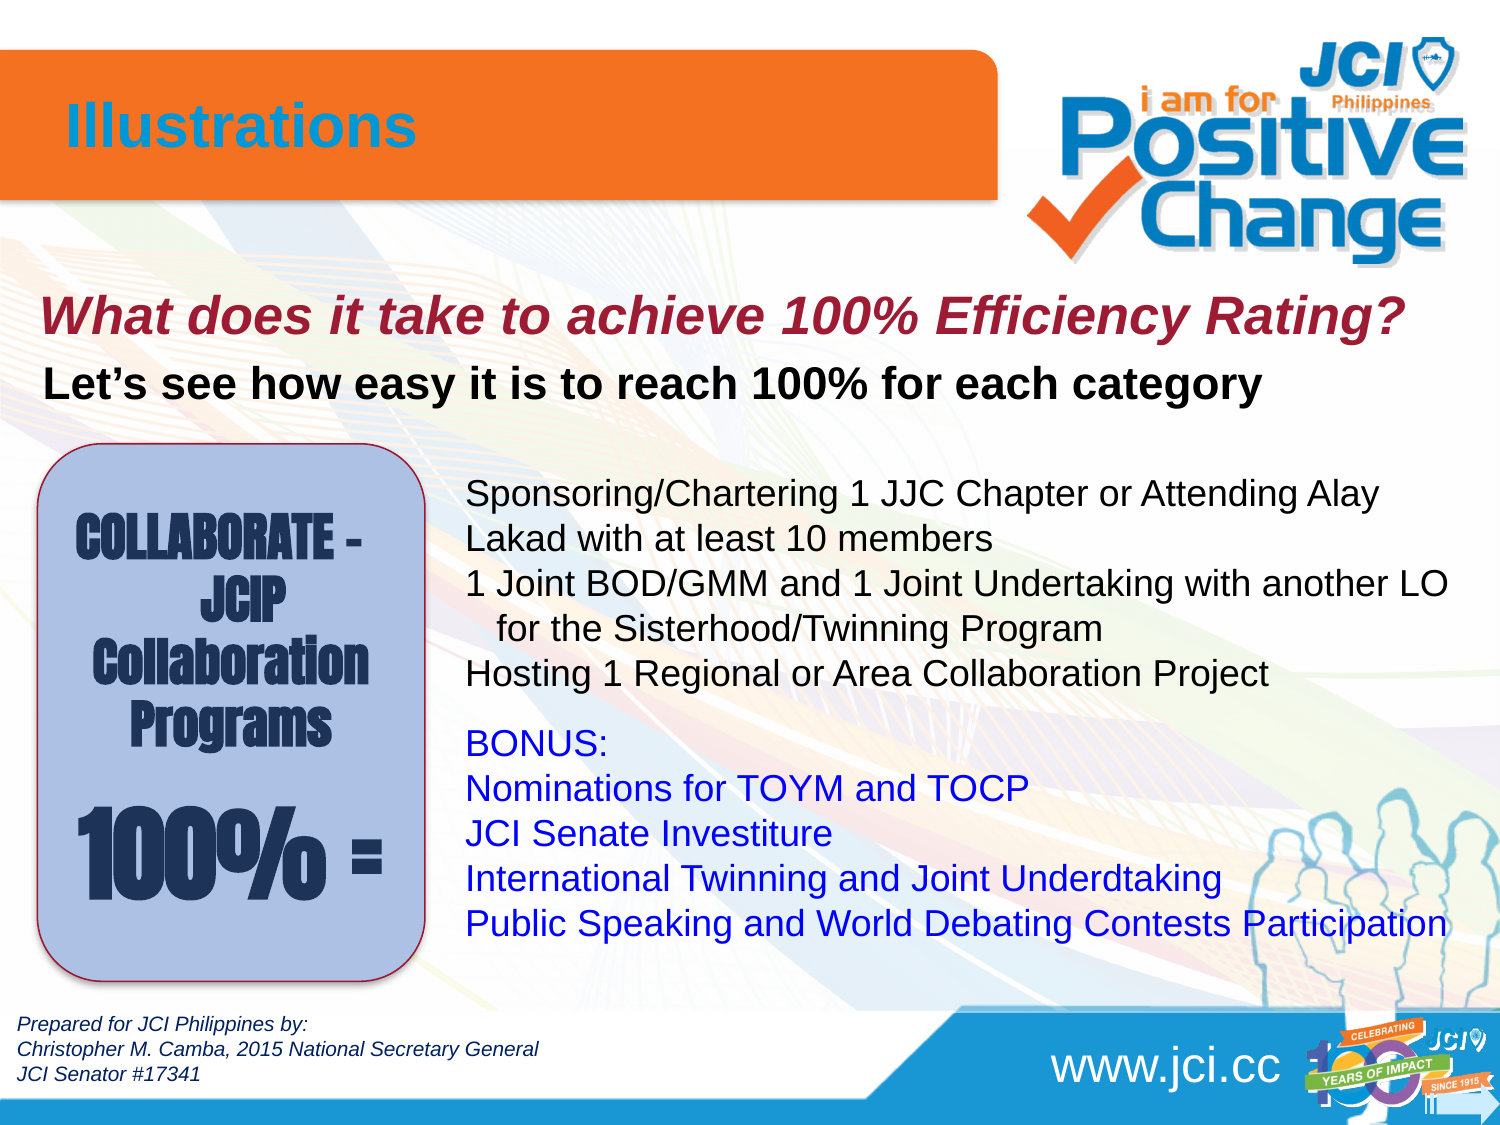

Illustrations
# What does it take to achieve 100% Efficiency Rating?
Let’s see how easy it is to reach 100% for each category
COLLABORATE –     JCIP Collaboration Programs

100% =
Sponsoring/Chartering 1 JJC Chapter or Attending Alay Lakad with at least 10 members
1 Joint BOD/GMM and 1 Joint Undertaking with another LO
   for the Sisterhood/Twinning Program
Hosting 1 Regional or Area Collaboration Project

BONUS:
Nominations for TOYM and TOCP
JCI Senate Investiture
International Twinning and Joint Underdtaking
Public Speaking and World Debating Contests Participation